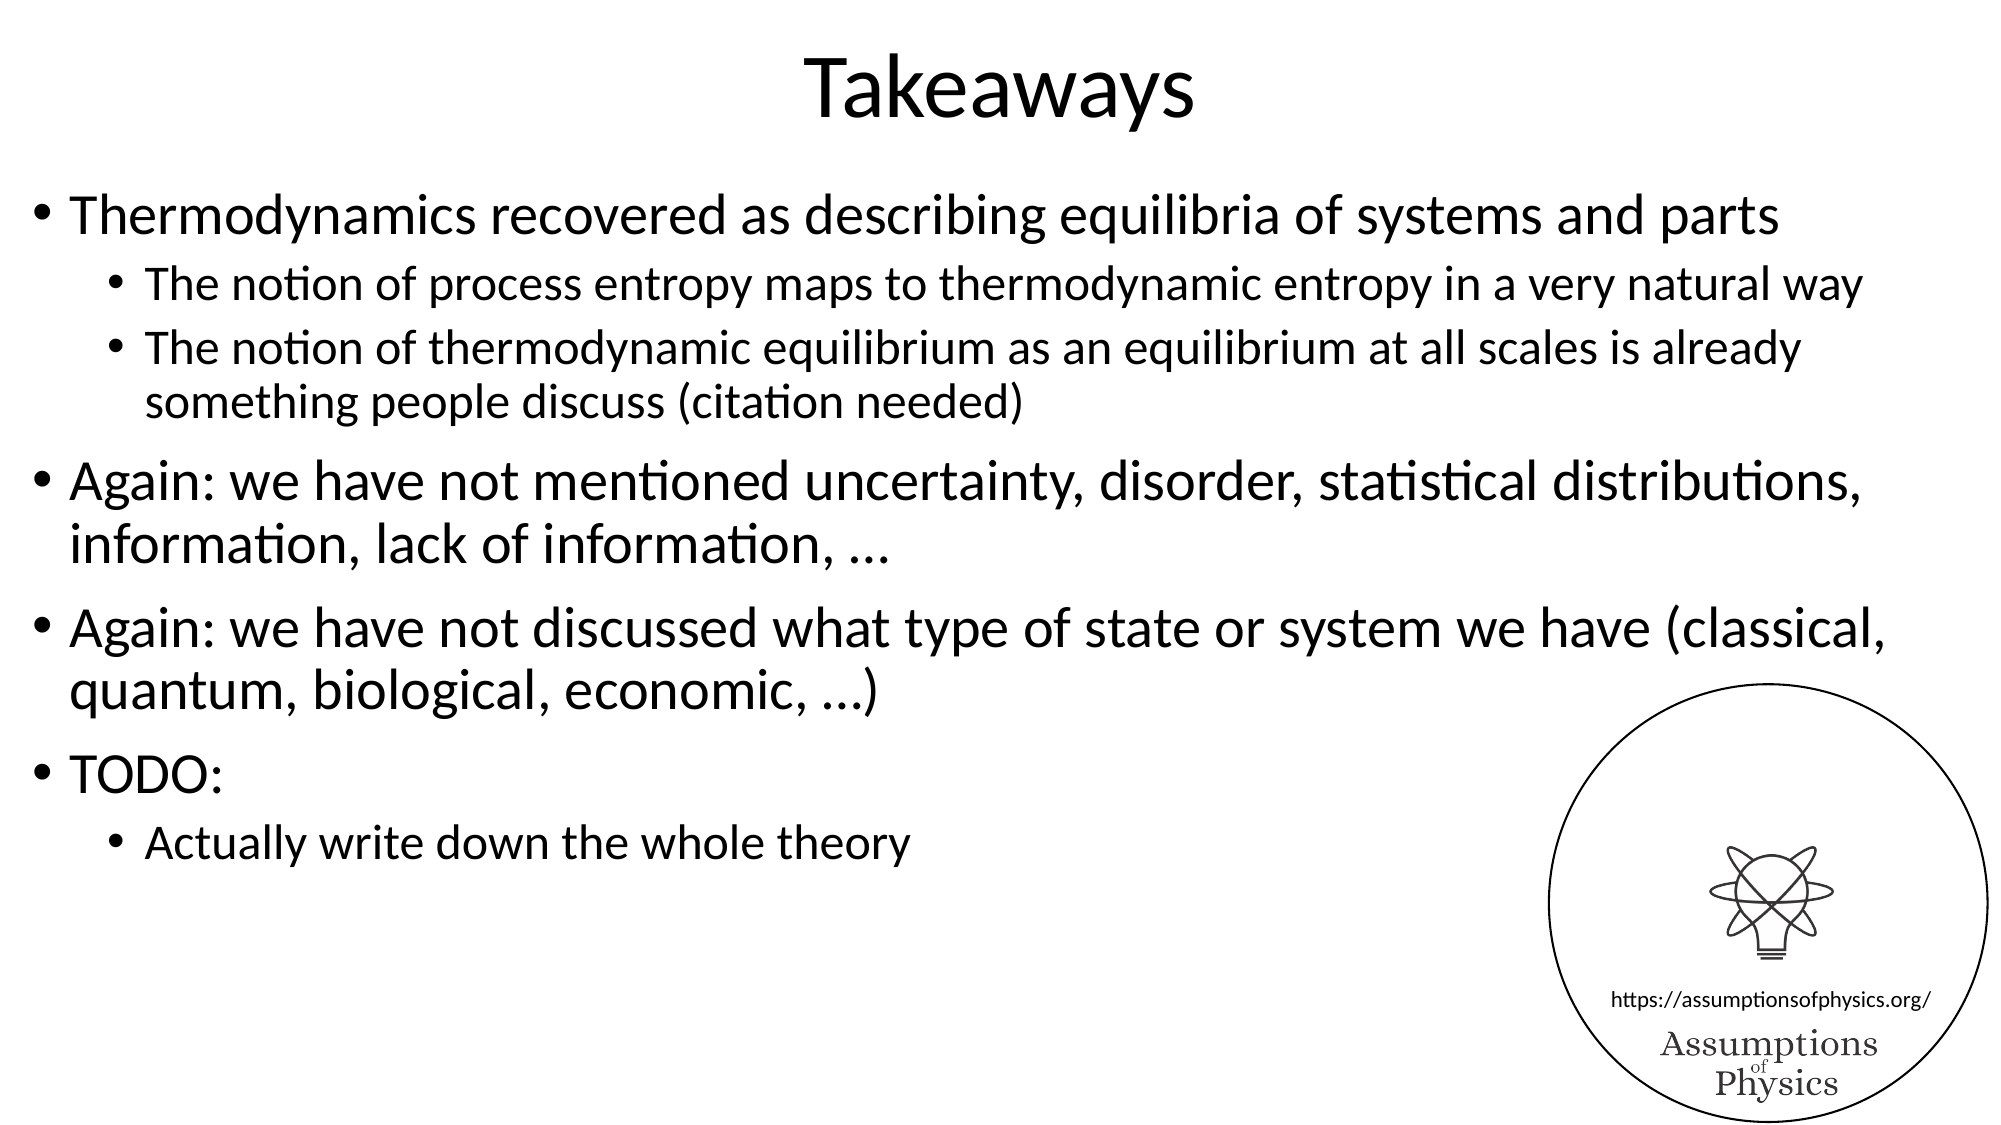

# Takeaways
Thermodynamics recovered as describing equilibria of systems and parts
The notion of process entropy maps to thermodynamic entropy in a very natural way
The notion of thermodynamic equilibrium as an equilibrium at all scales is already something people discuss (citation needed)
Again: we have not mentioned uncertainty, disorder, statistical distributions, information, lack of information, …
Again: we have not discussed what type of state or system we have (classical, quantum, biological, economic, …)
TODO:
Actually write down the whole theory